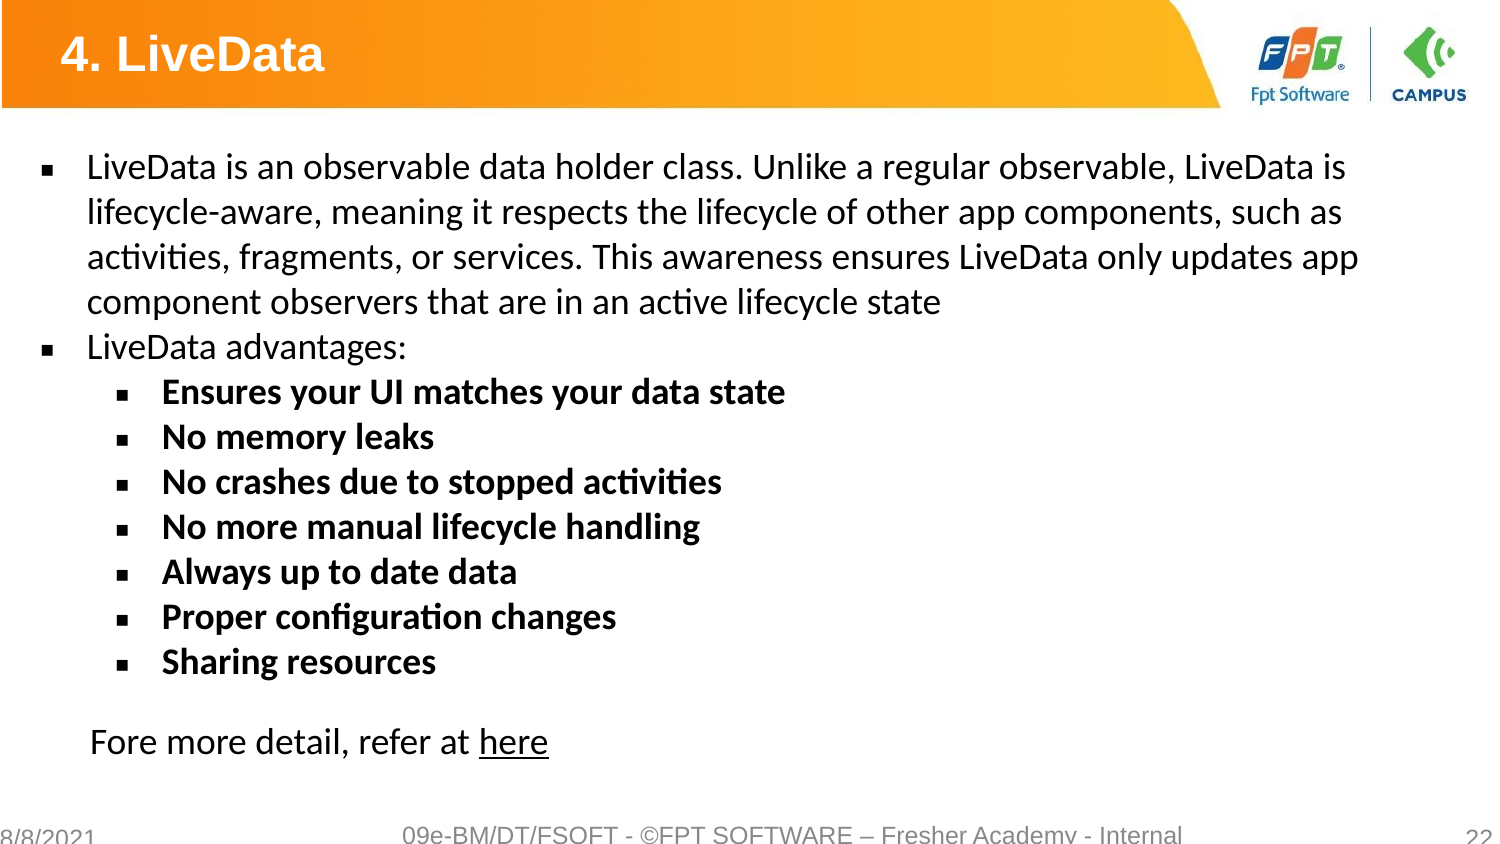

4. LiveData
LiveData is an observable data holder class. Unlike a regular observable, LiveData is lifecycle-aware, meaning it respects the lifecycle of other app components, such as activities, fragments, or services. This awareness ensures LiveData only updates app component observers that are in an active lifecycle state
LiveData advantages:
Ensures your UI matches your data state
No memory leaks
No crashes due to stopped activities
No more manual lifecycle handling
Always up to date data
Proper configuration changes
Sharing resources
Fore more detail, refer at here
09e-BM/DT/FSOFT - ©FPT SOFTWARE – Fresher Academy - Internal Use
22
8/8/2021